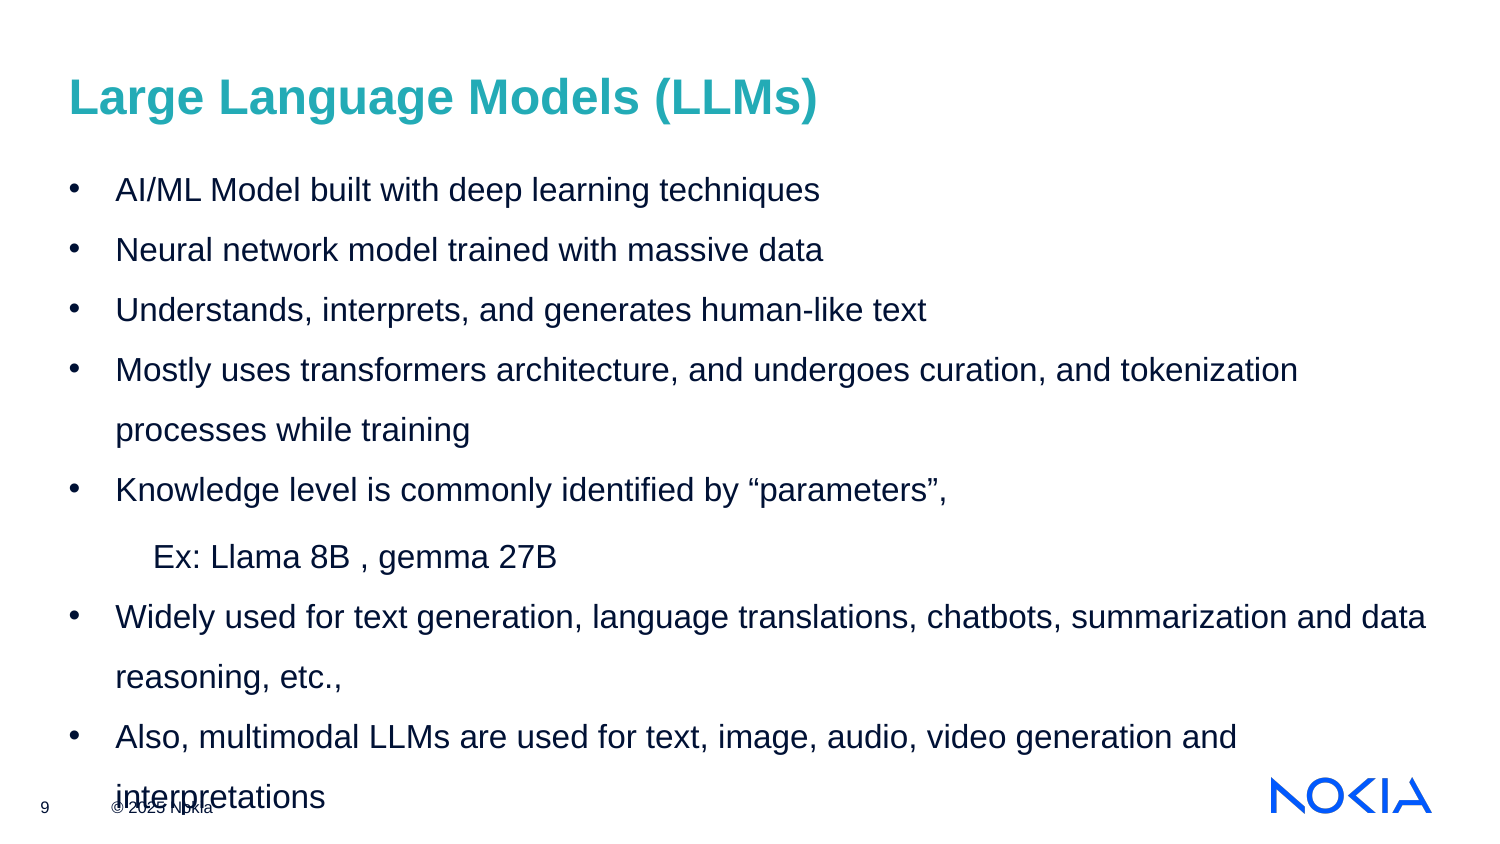

# Large Language Models (LLMs)
AI/ML Model built with deep learning techniques
Neural network model trained with massive data
Understands, interprets, and generates human-like text
Mostly uses transformers architecture, and undergoes curation, and tokenization processes while training
Knowledge level is commonly identified by “parameters”,
Ex: Llama 8B , gemma 27B
Widely used for text generation, language translations, chatbots, summarization and data reasoning, etc.,
Also, multimodal LLMs are used for text, image, audio, video generation and interpretations